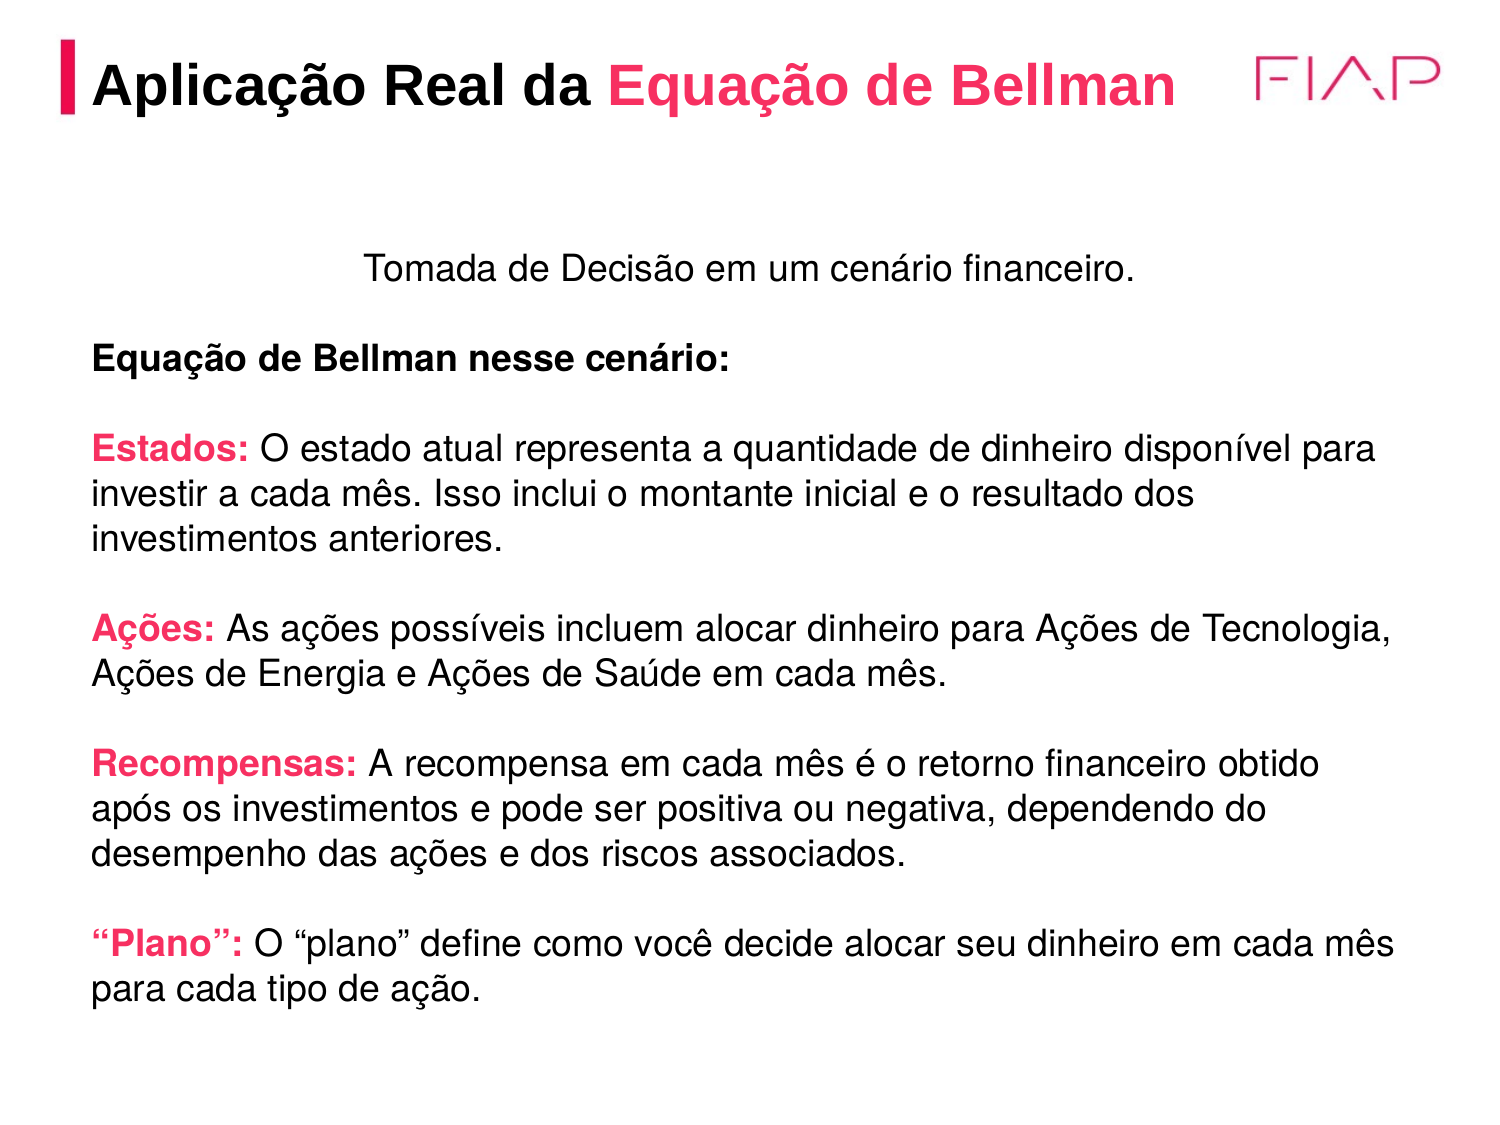

# Aplicação Real da Equação de Bellman
Tomada de Decisão em um cenário financeiro.

Equação de Bellman nesse cenário:

Estados: O estado atual representa a quantidade de dinheiro disponível para investir a cada mês. Isso inclui o montante inicial e o resultado dos investimentos anteriores.

Ações: As ações possíveis incluem alocar dinheiro para Ações de Tecnologia, Ações de Energia e Ações de Saúde em cada mês.

Recompensas: A recompensa em cada mês é o retorno financeiro obtido após os investimentos e pode ser positiva ou negativa, dependendo do desempenho das ações e dos riscos associados.

“Plano”: O “plano” define como você decide alocar seu dinheiro em cada mês para cada tipo de ação.